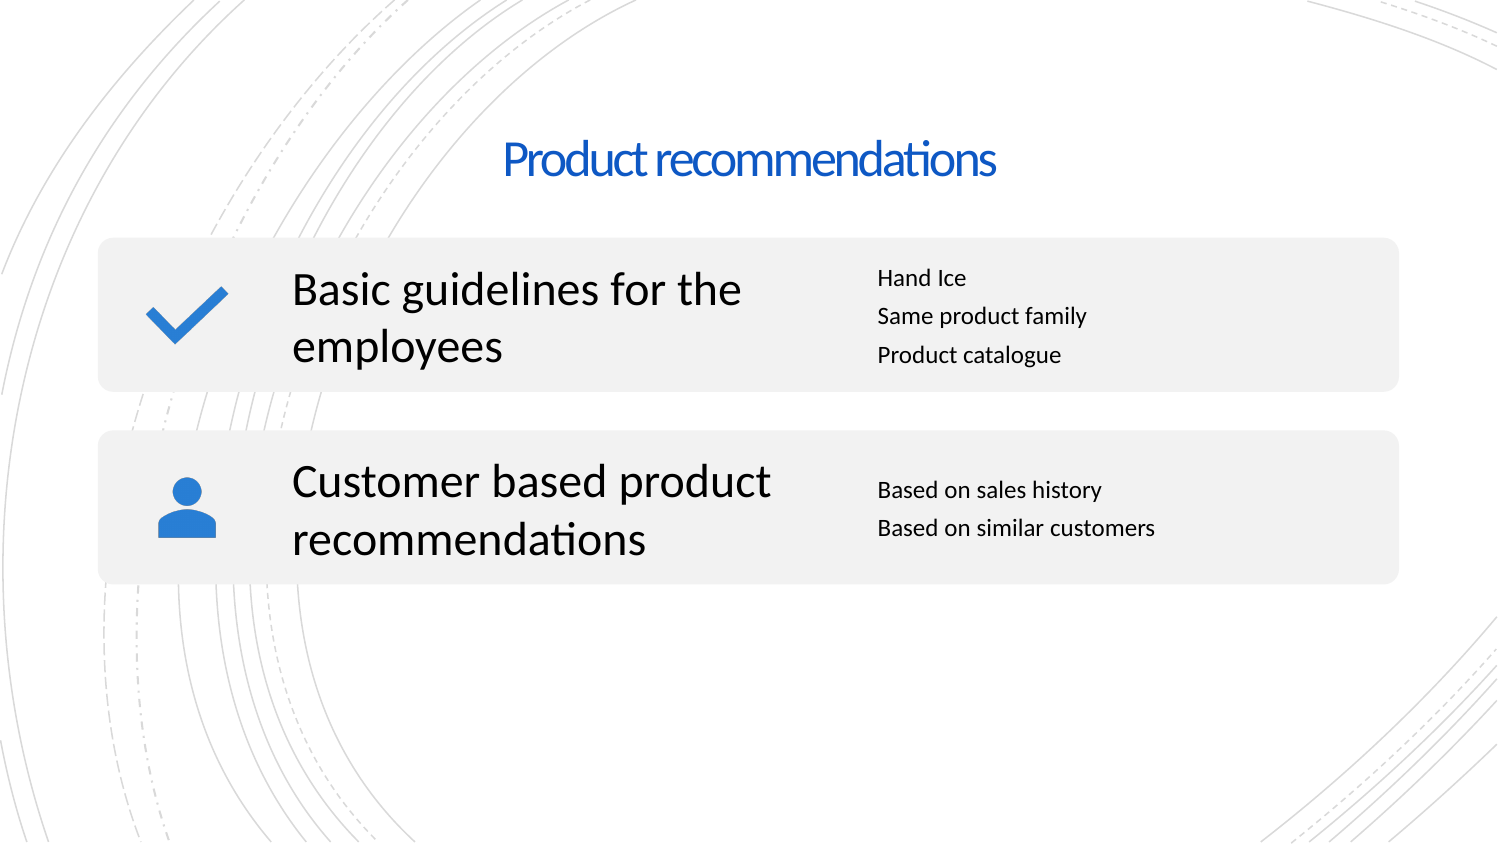

# Product recommendations
Basic guidelines for the employees
Hand Ice
Same product family
Product catalogue
Customer based product recommendations
Based on sales history
Based on similar customers